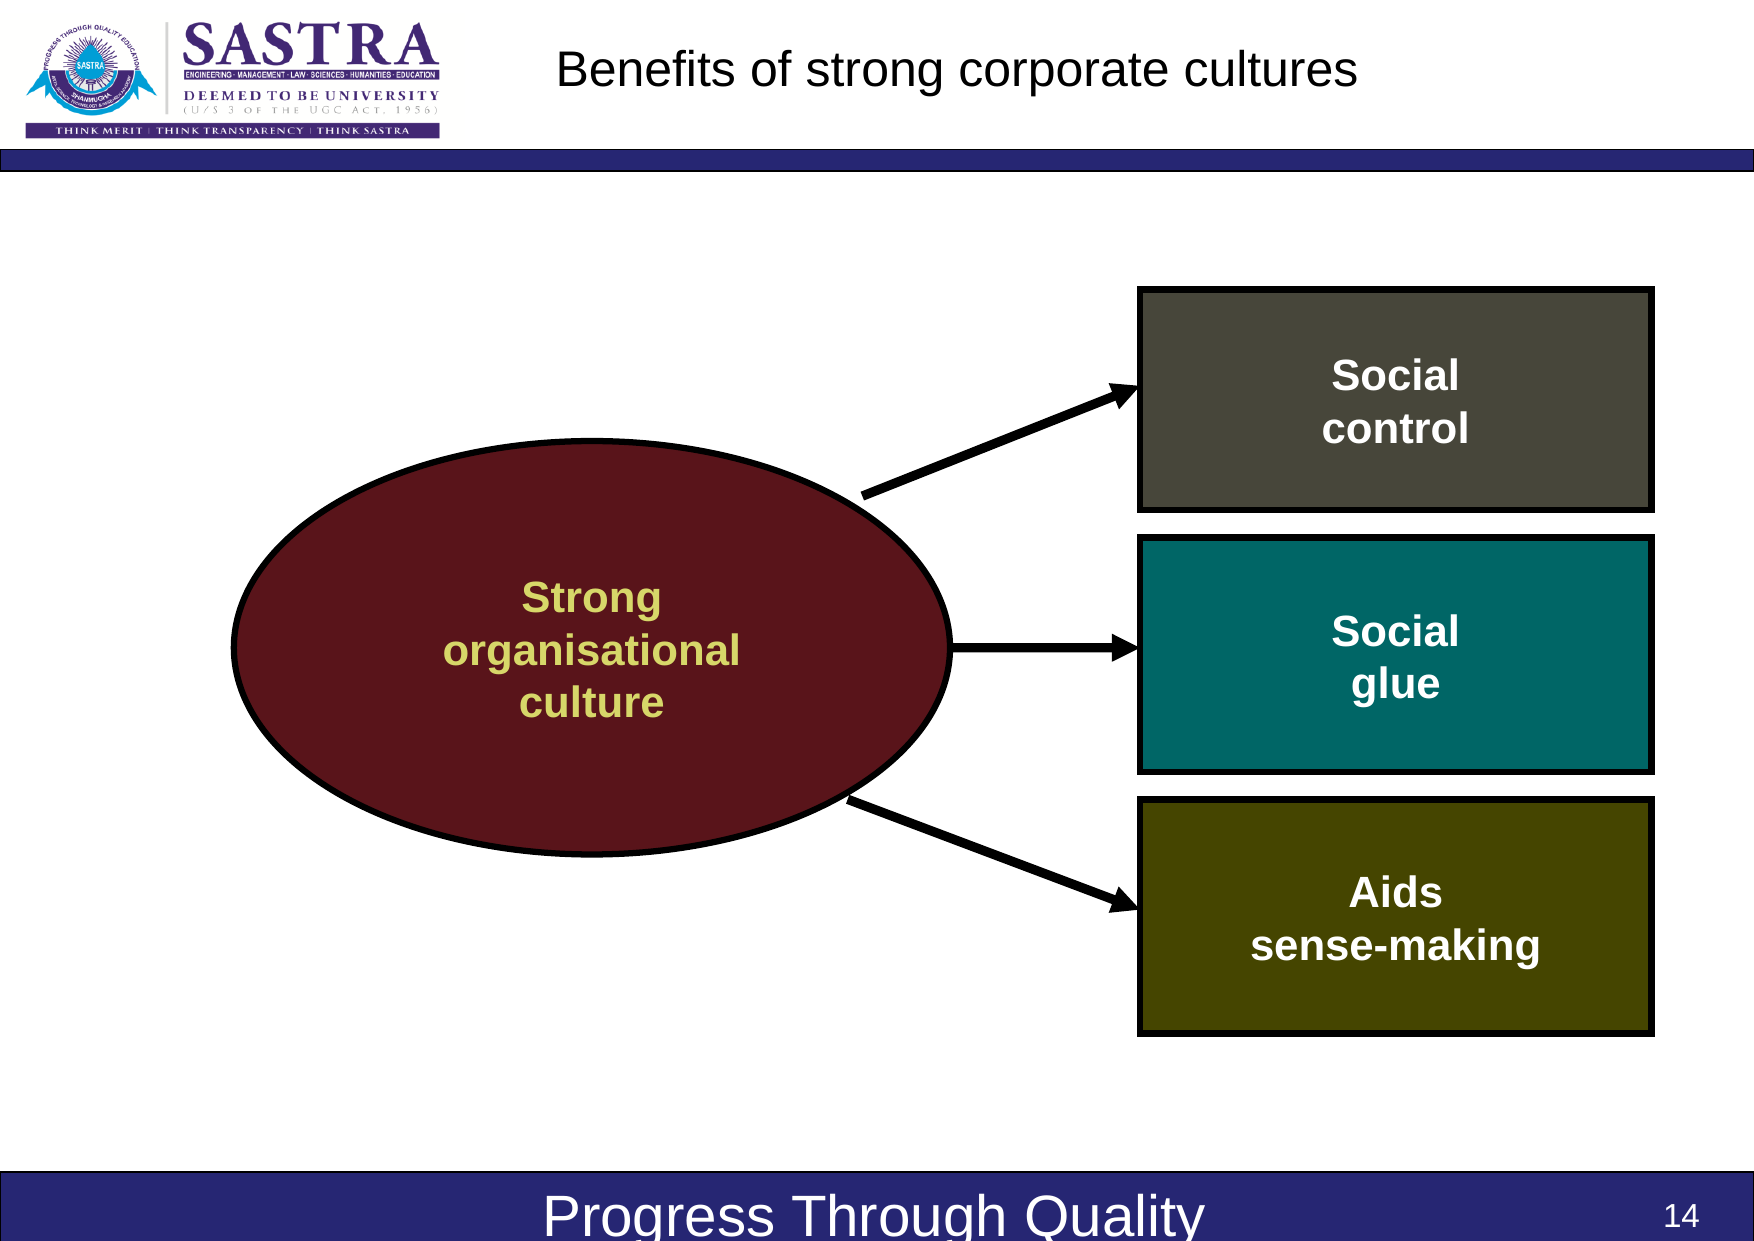

# Benefits of strong corporate cultures
Social
control

Strong
organisational
culture
Social
glue

Aids
sense-making
14